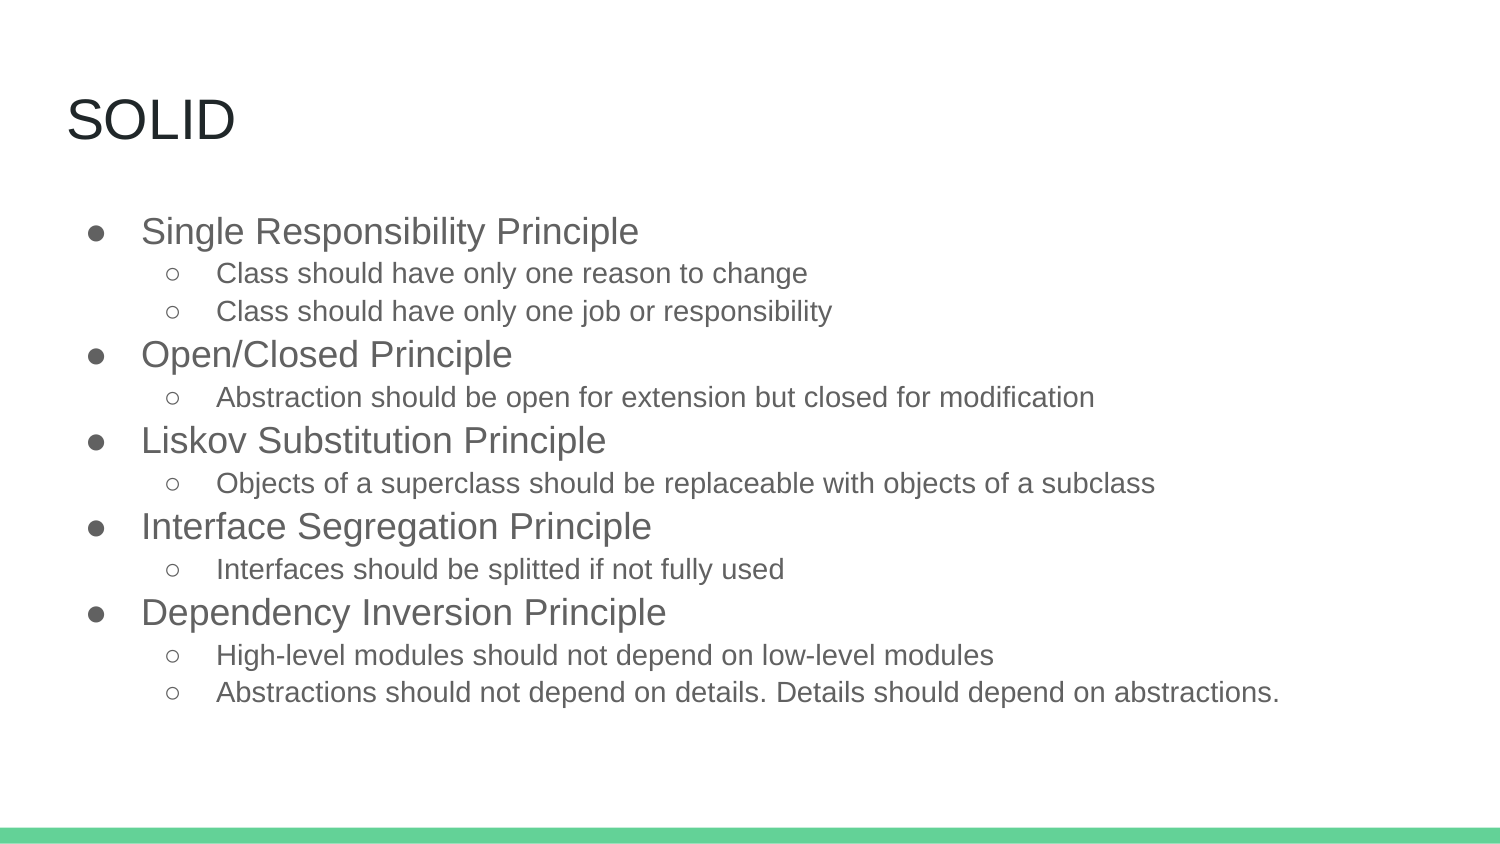

# SOLID
Single Responsibility Principle
Сlass should have only one reason to change
Class should have only one job or responsibility
Open/Closed Principle
Abstraction should be open for extension but closed for modification
Liskov Substitution Principle
Objects of a superclass should be replaceable with objects of a subclass
Interface Segregation Principle
Interfaces should be splitted if not fully used
Dependency Inversion Principle
High-level modules should not depend on low-level modules
Abstractions should not depend on details. Details should depend on abstractions.